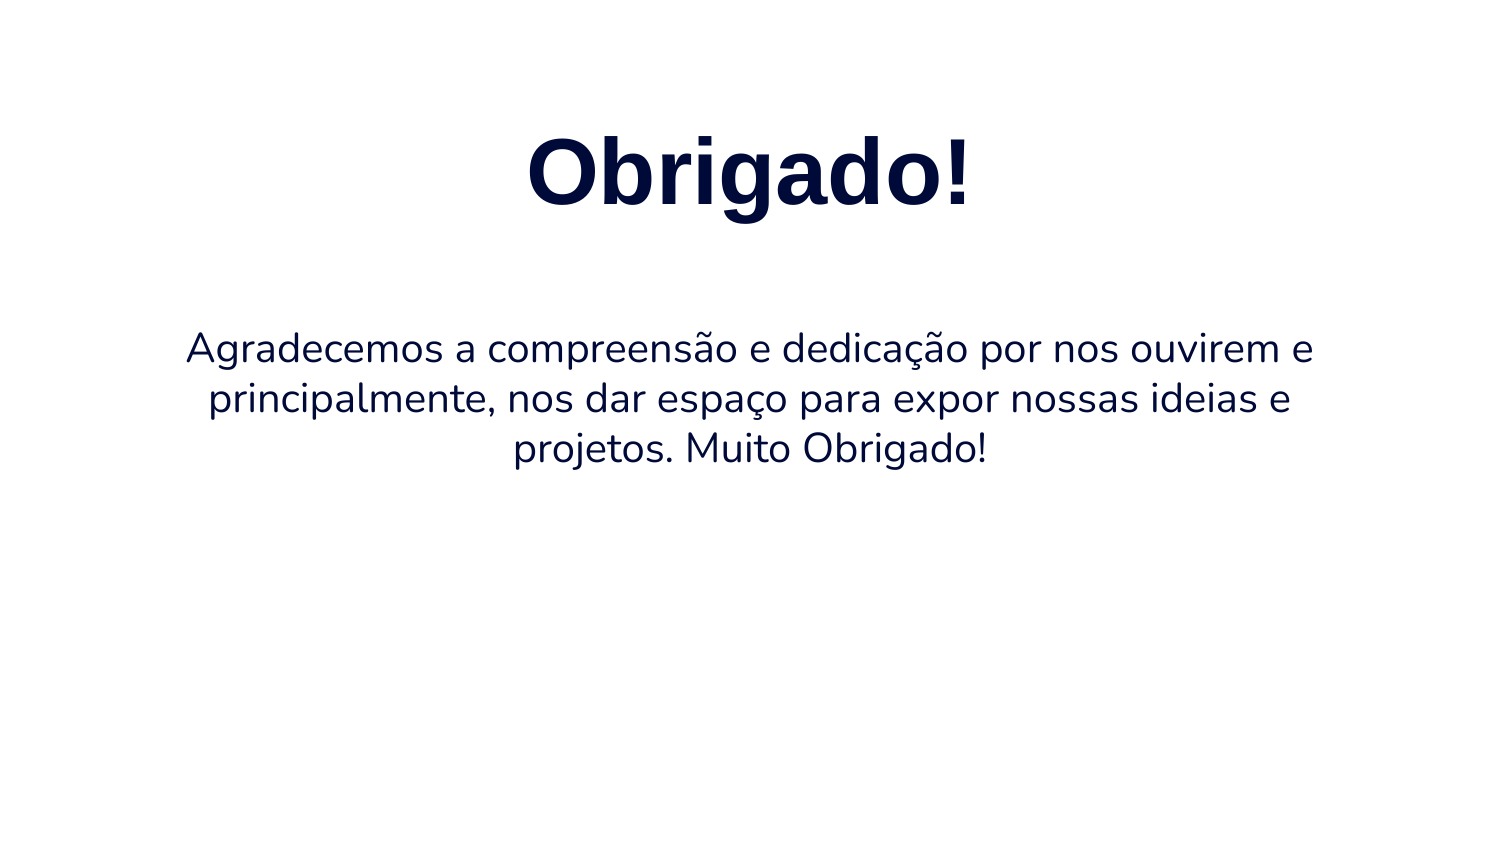

# Obrigado!
Agradecemos a compreensão e dedicação por nos ouvirem e principalmente, nos dar espaço para expor nossas ideias e projetos. Muito Obrigado!